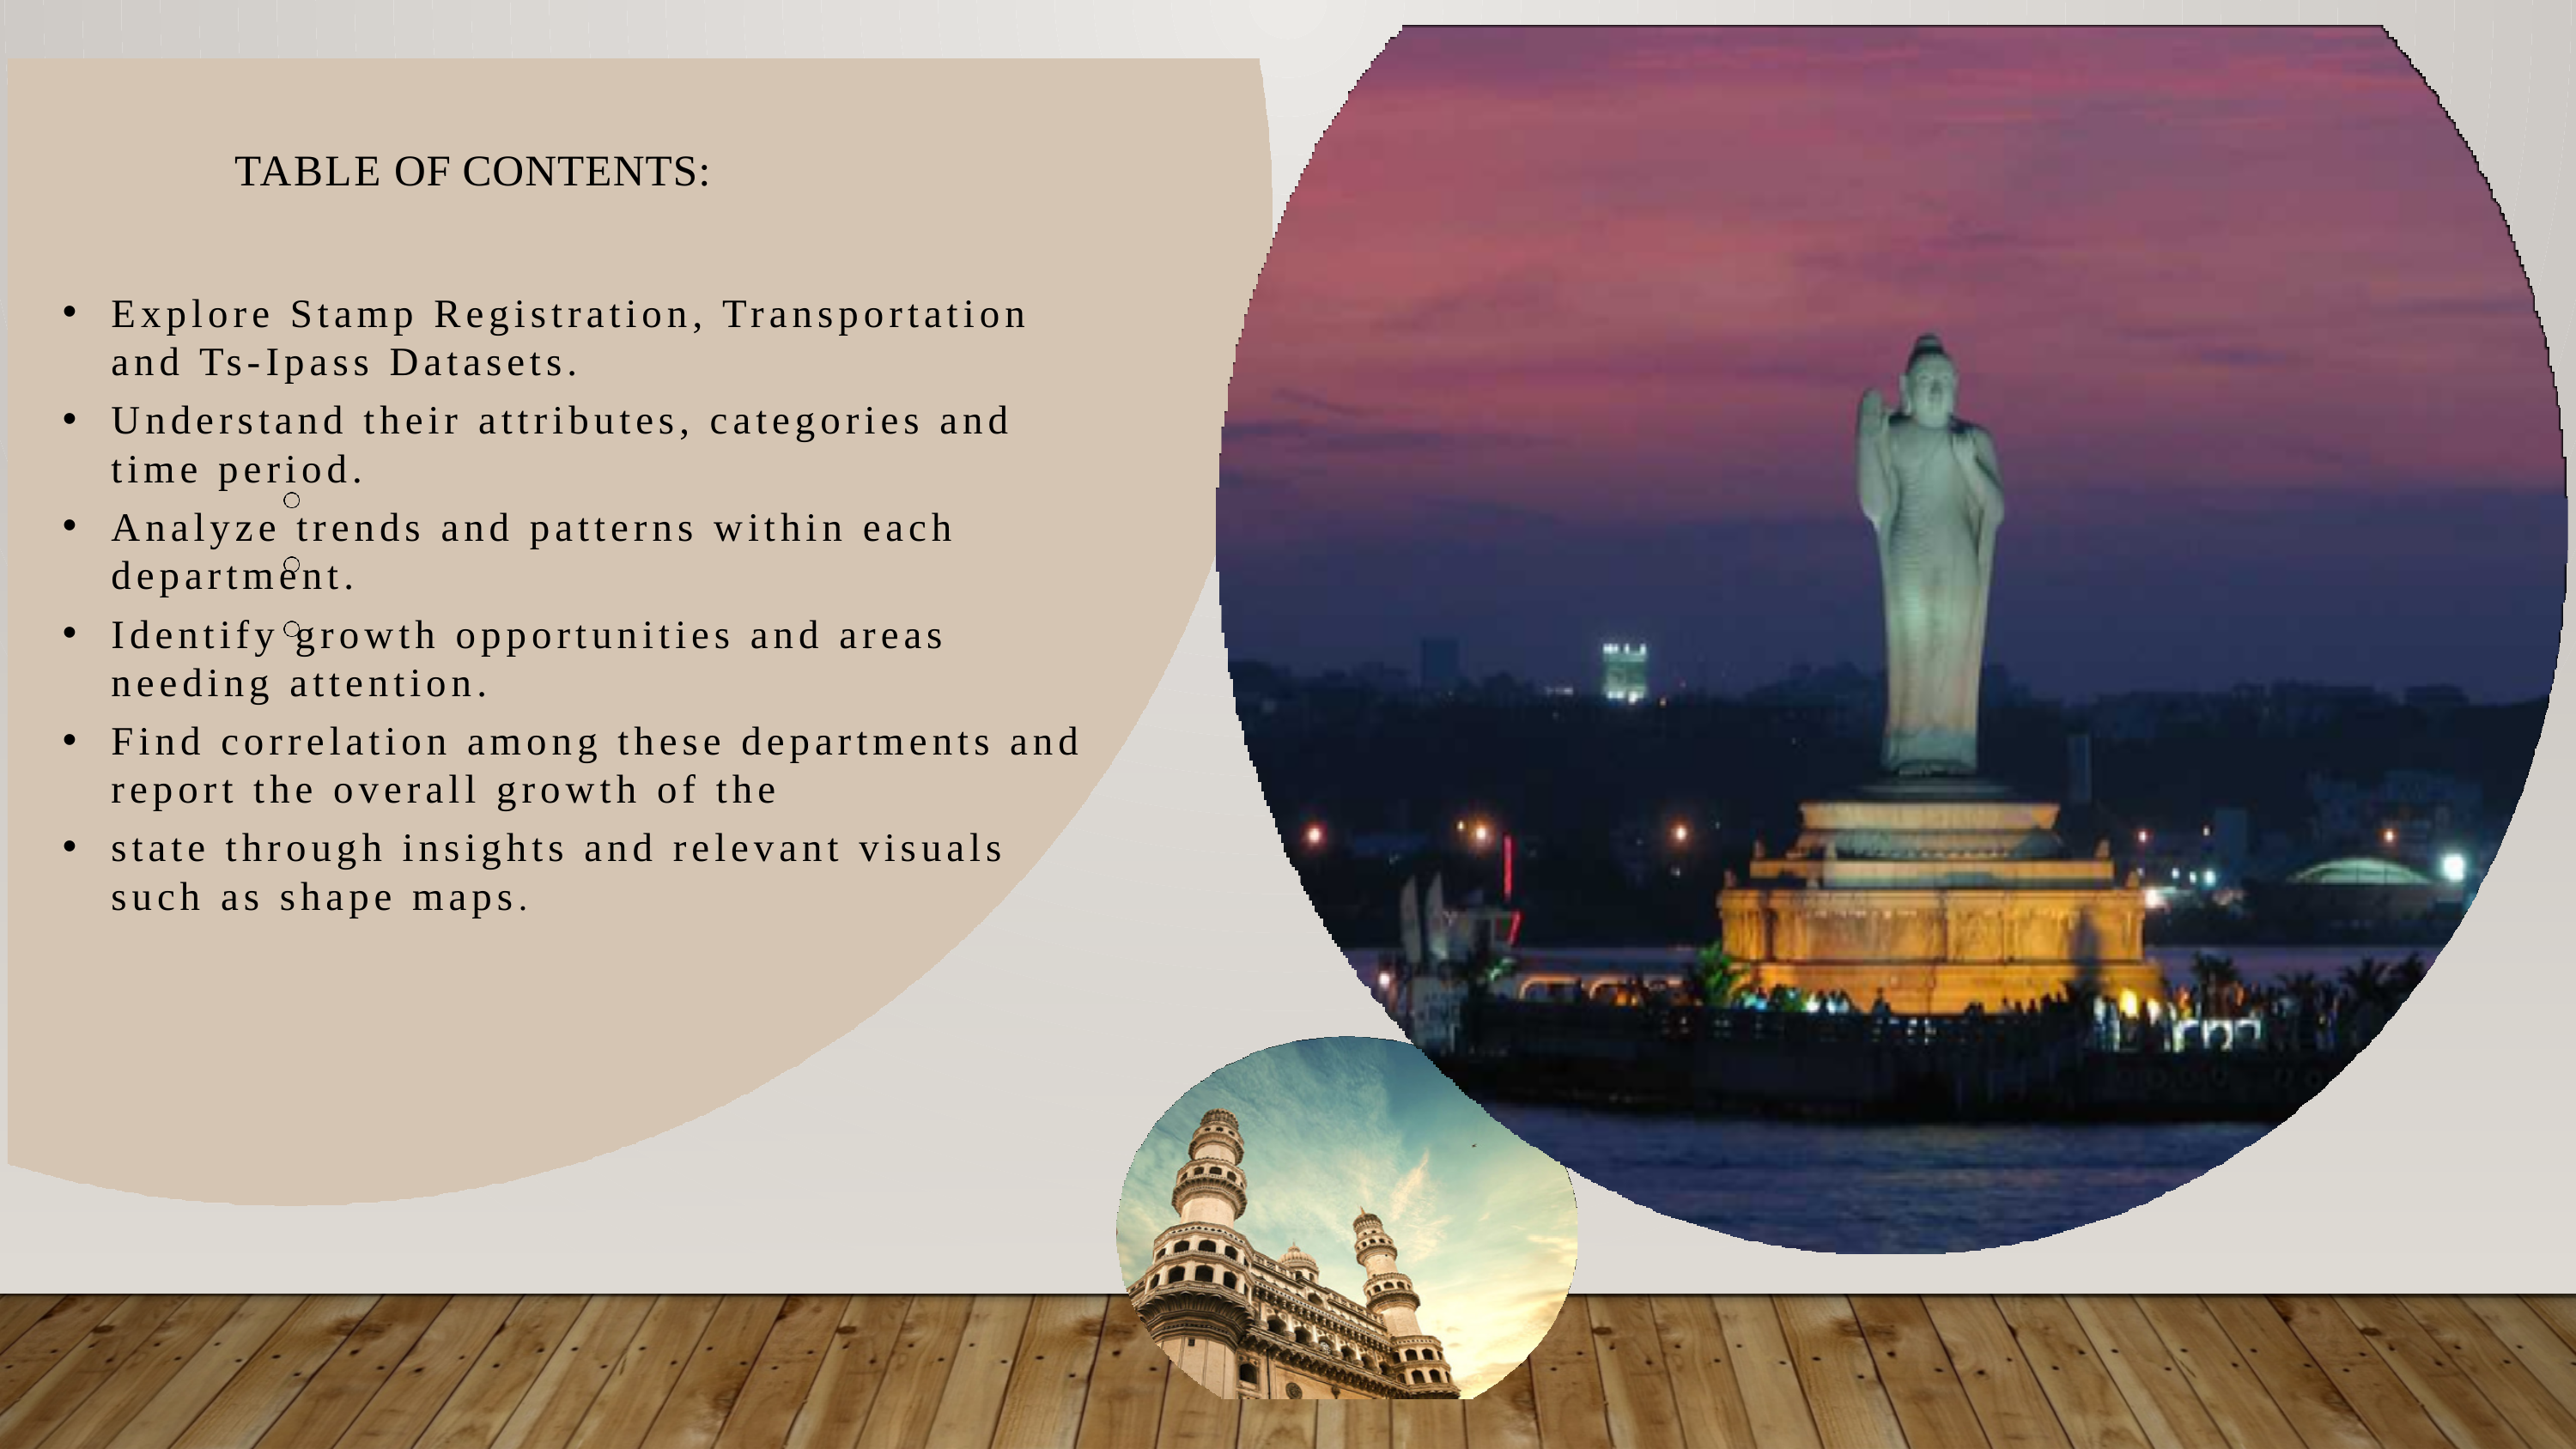

# Table of Contents:
Explore Stamp Registration, Transportation and Ts-Ipass Datasets.
Understand their attributes, categories and time period.
Analyze trends and patterns within each department.
Identify growth opportunities and areas needing attention.
Find correlation among these departments and report the overall growth of the
state through insights and relevant visuals such as shape maps.